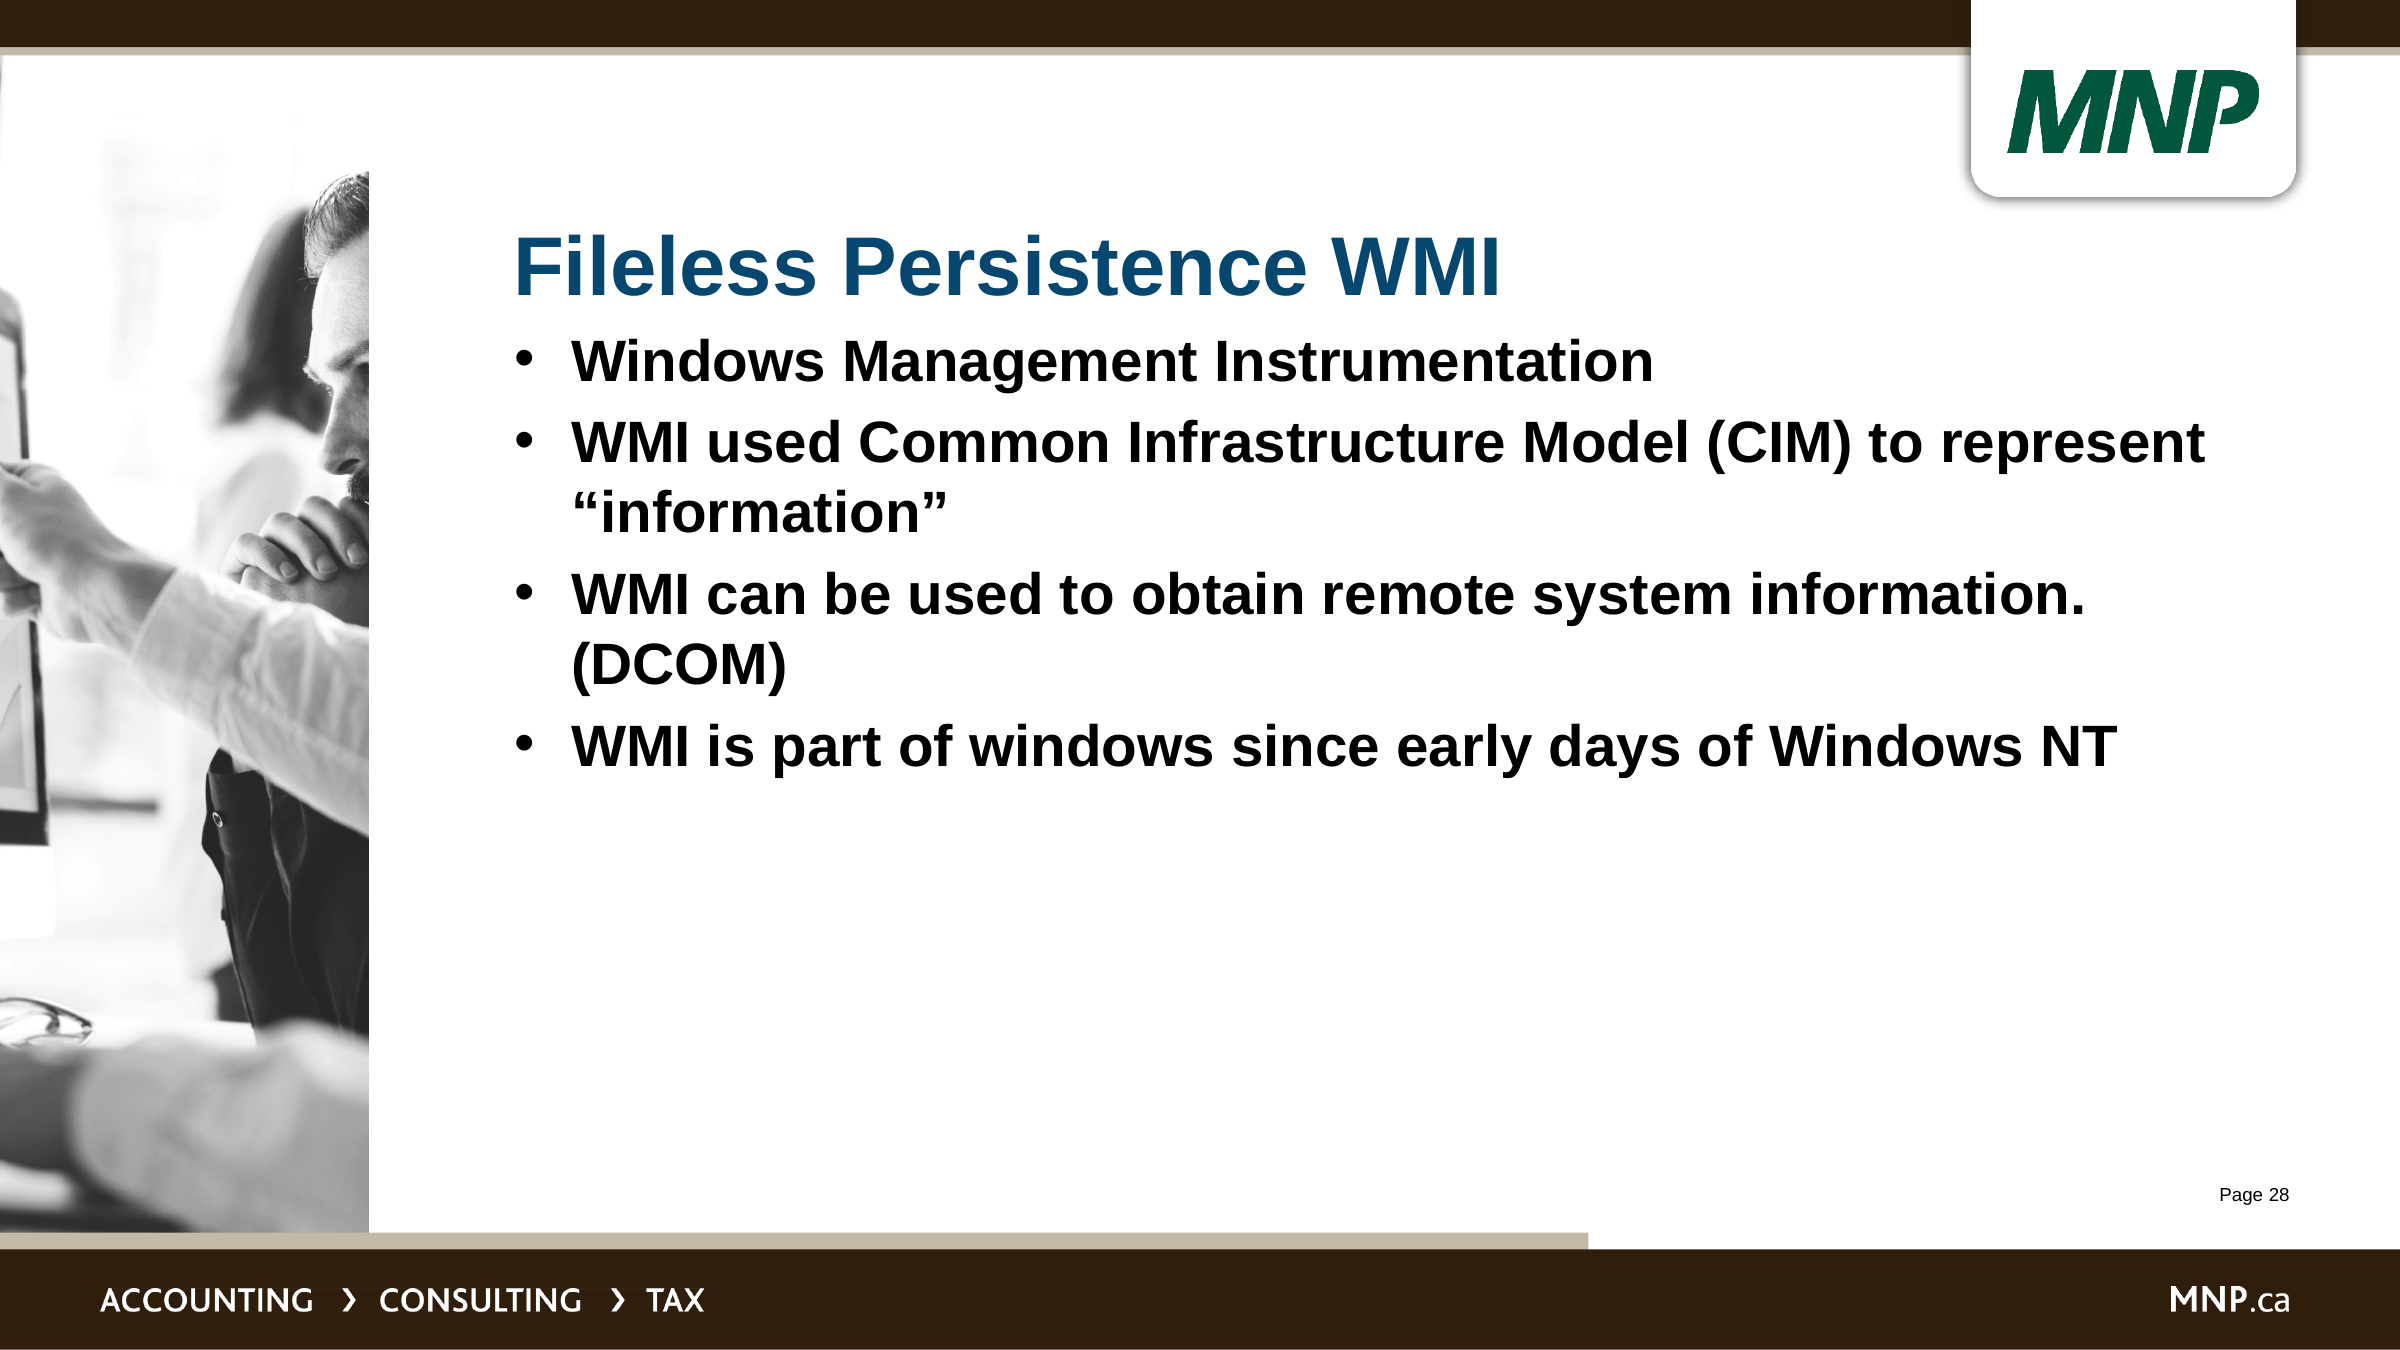

# Fileless Persistence WMI
Windows Management Instrumentation
WMI used Common Infrastructure Model (CIM) to represent “information”
WMI can be used to obtain remote system information. (DCOM)
WMI is part of windows since early days of Windows NT